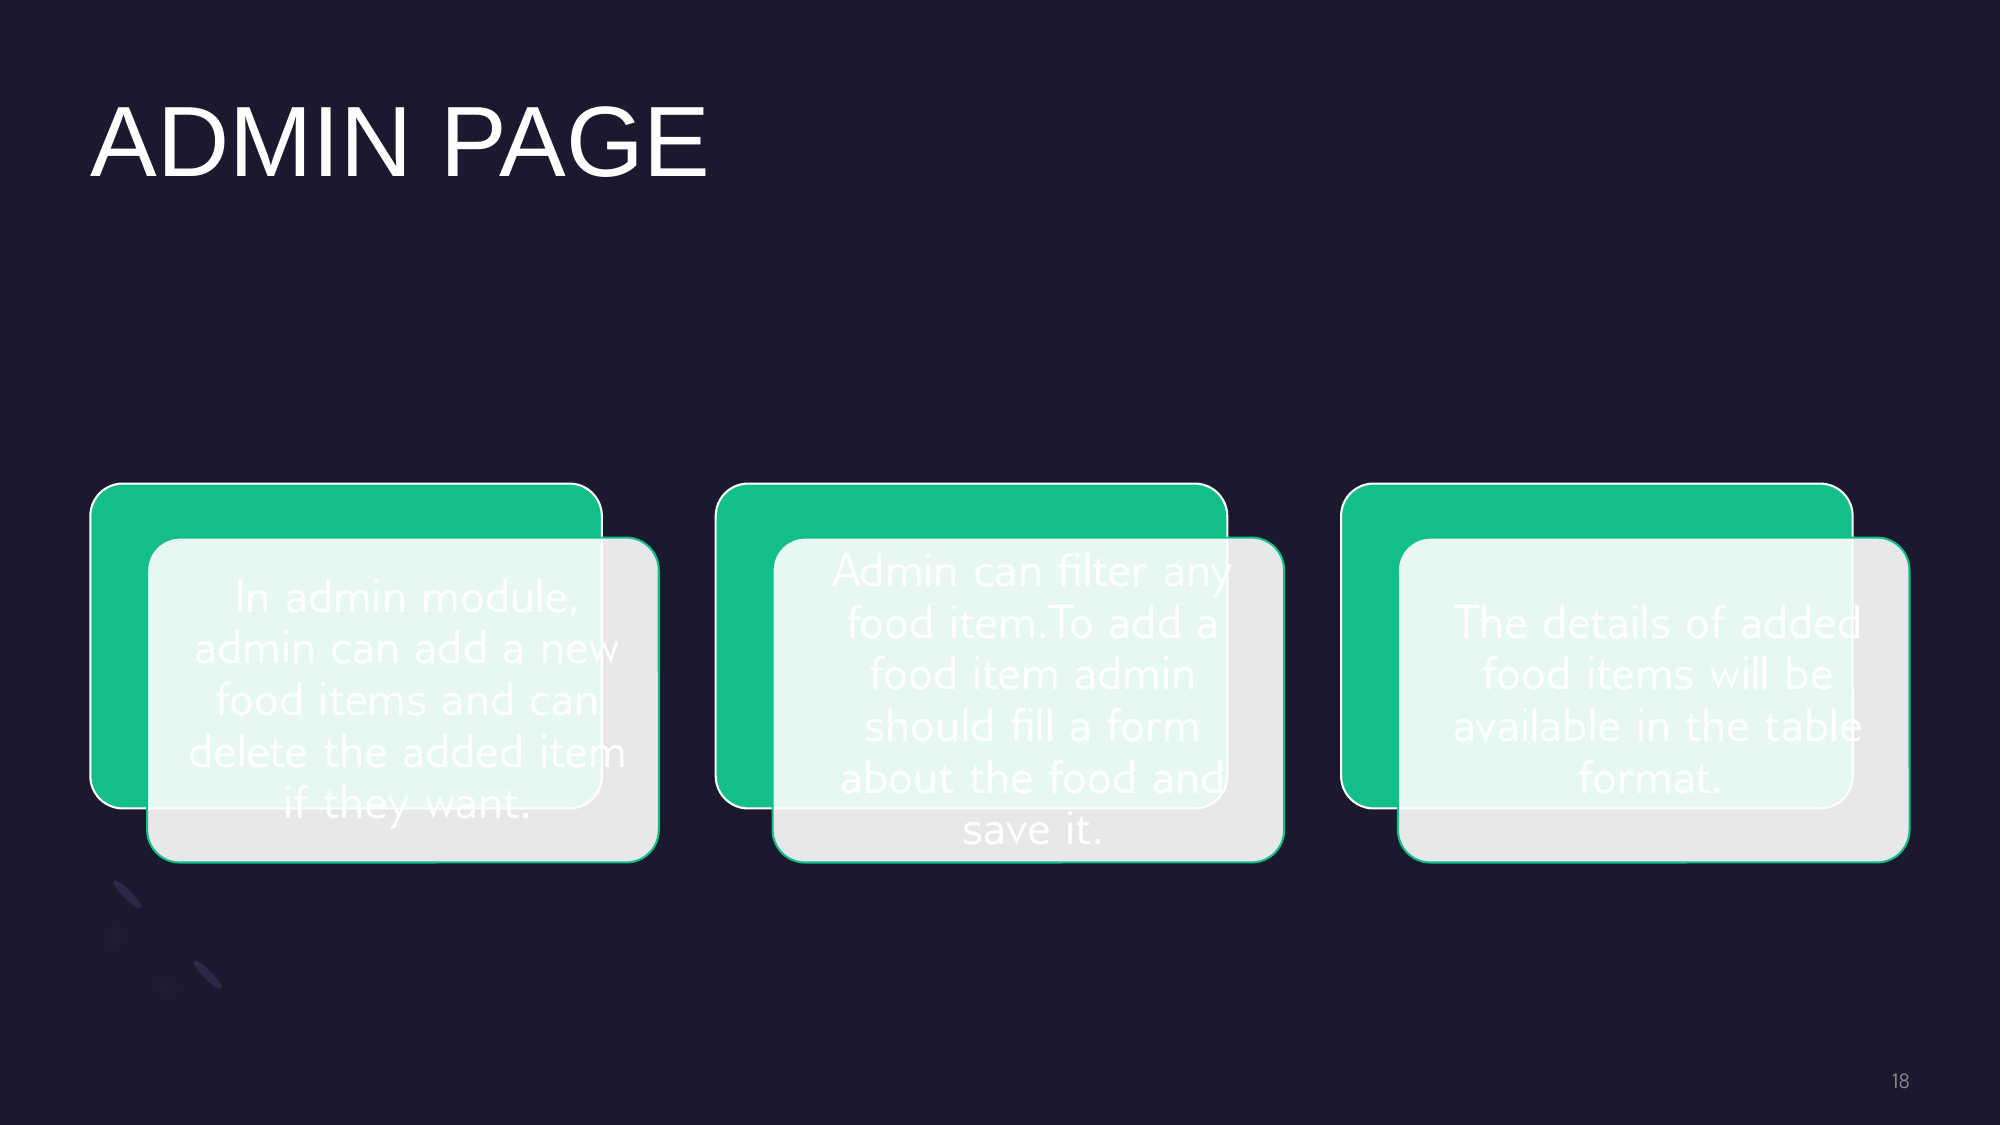

# ADMIN PAGE
In admin module, admin can add a new food items and can delete the added item if they want.
Admin can filter any food item.To add a food item admin should fill a form about the food and save it.
The details of added food items will be available in the table format.
18